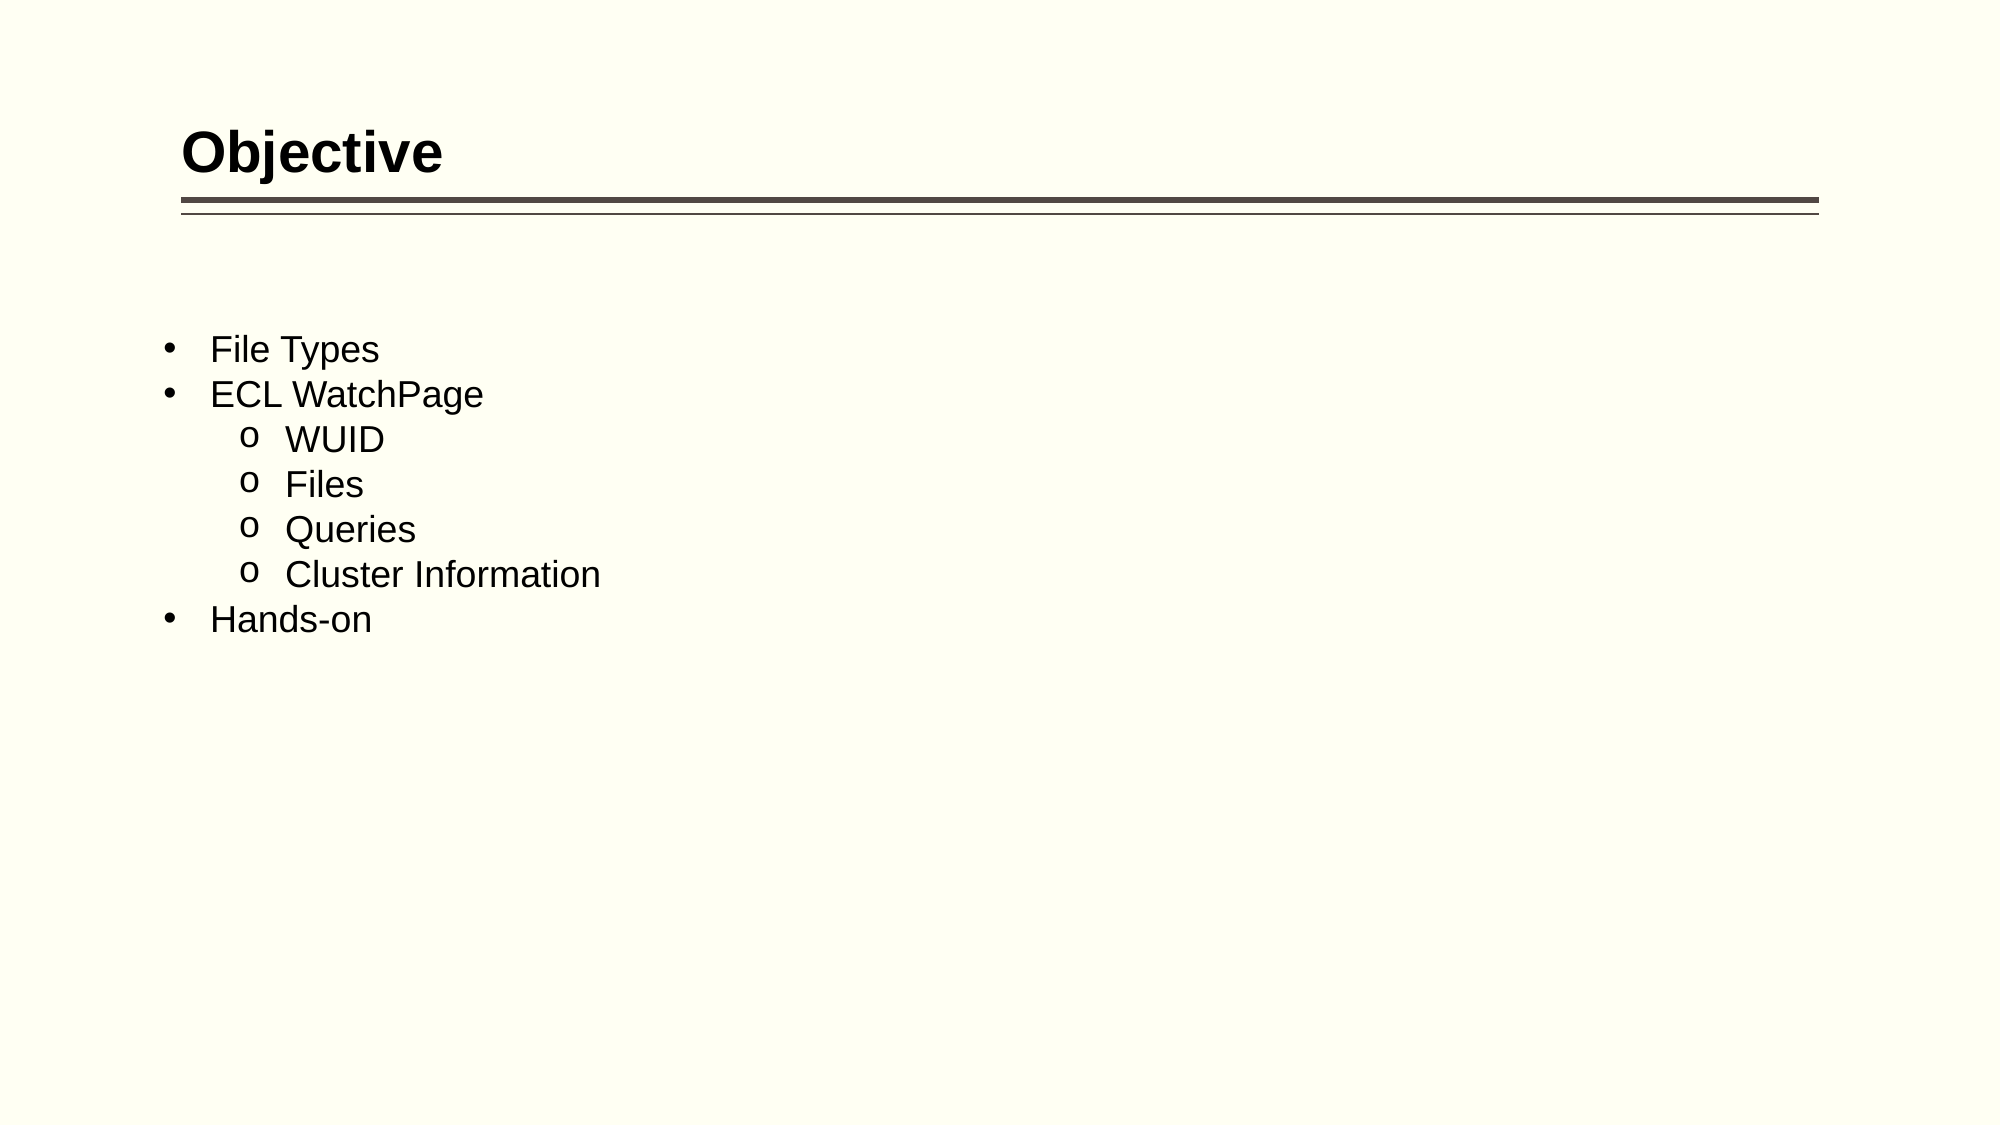

# Objective
File Types
ECL WatchPage
WUID
Files
Queries
Cluster Information
Hands-on